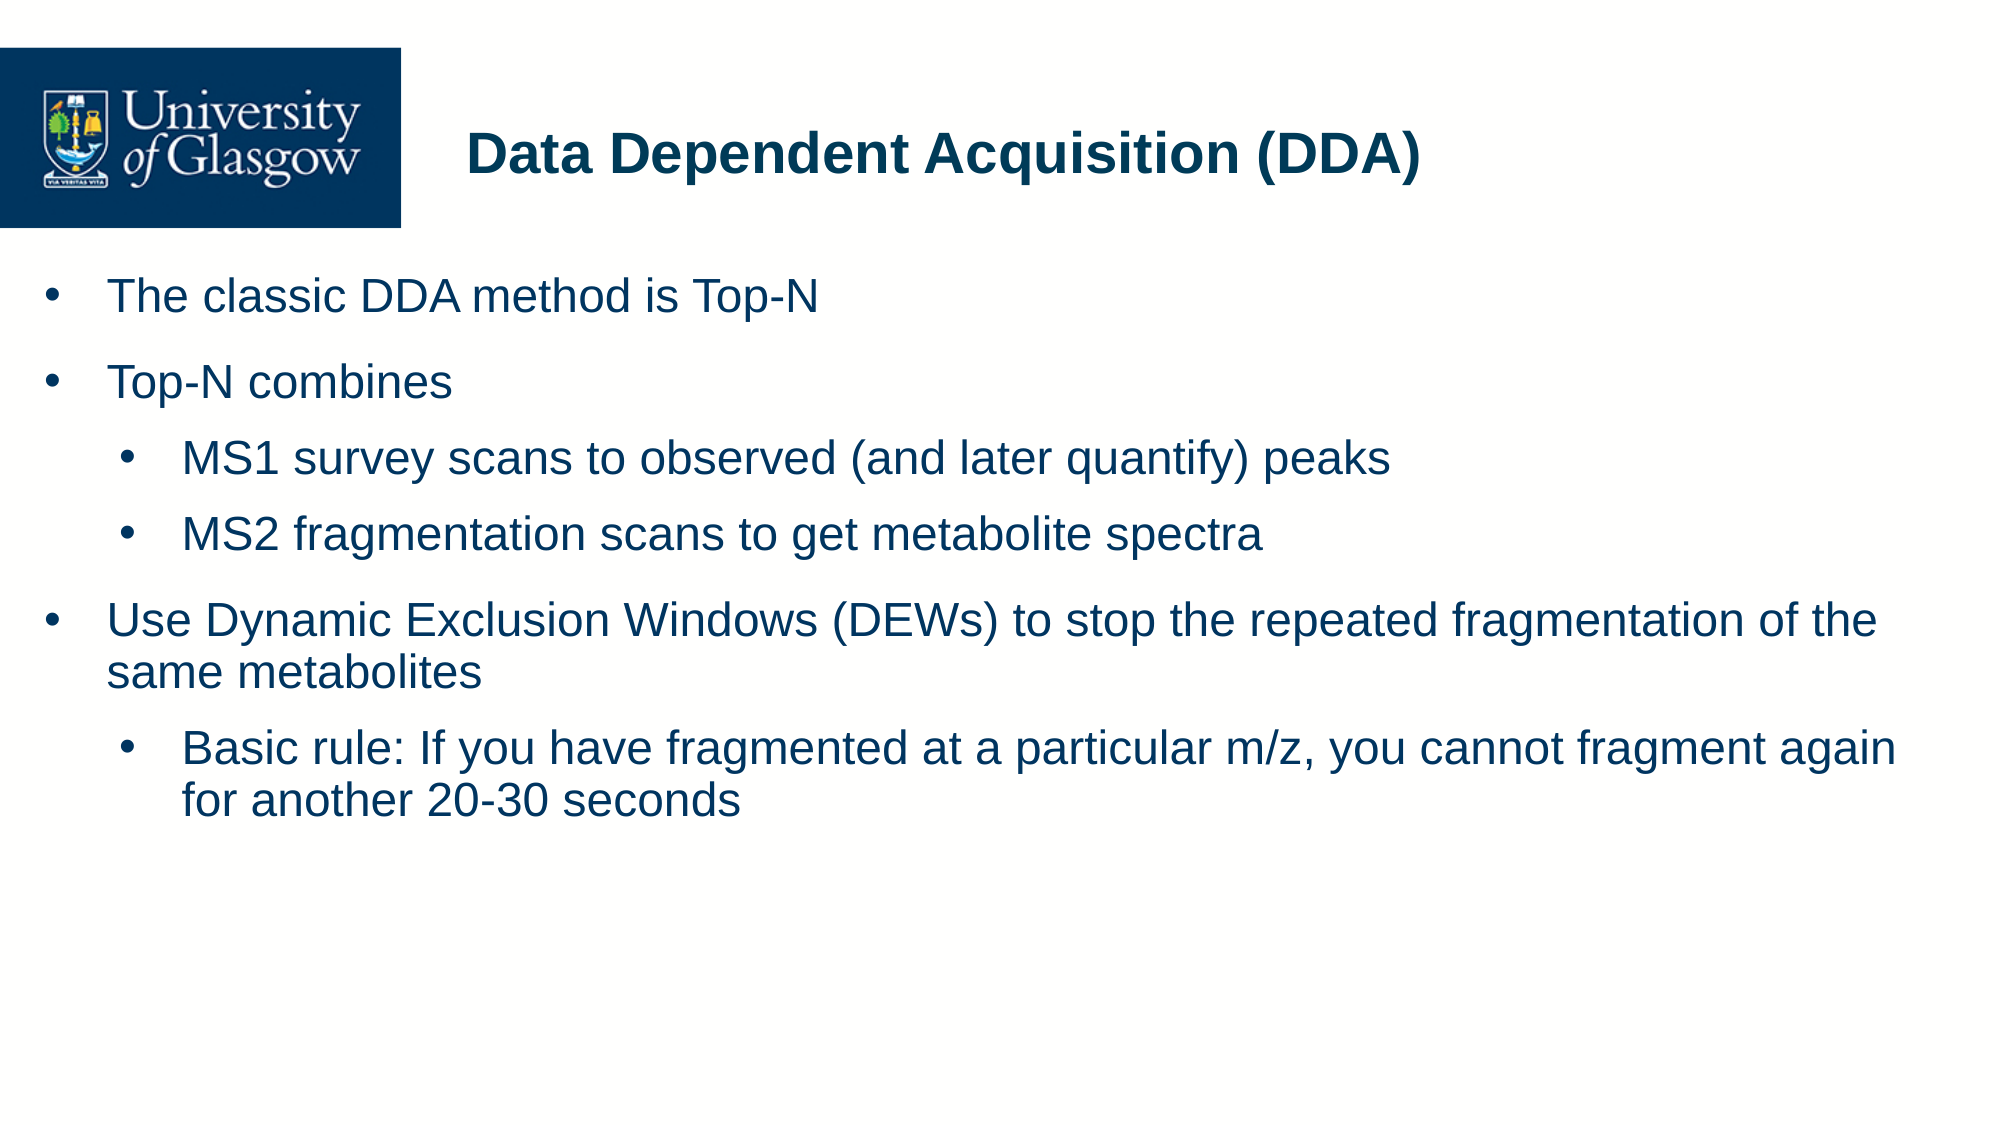

# Data Dependent Acquisition (DDA)
The classic DDA method is Top-N
Top-N combines
MS1 survey scans to observed (and later quantify) peaks
MS2 fragmentation scans to get metabolite spectra
Use Dynamic Exclusion Windows (DEWs) to stop the repeated fragmentation of the same metabolites
Basic rule: If you have fragmented at a particular m/z, you cannot fragment again for another 20-30 seconds